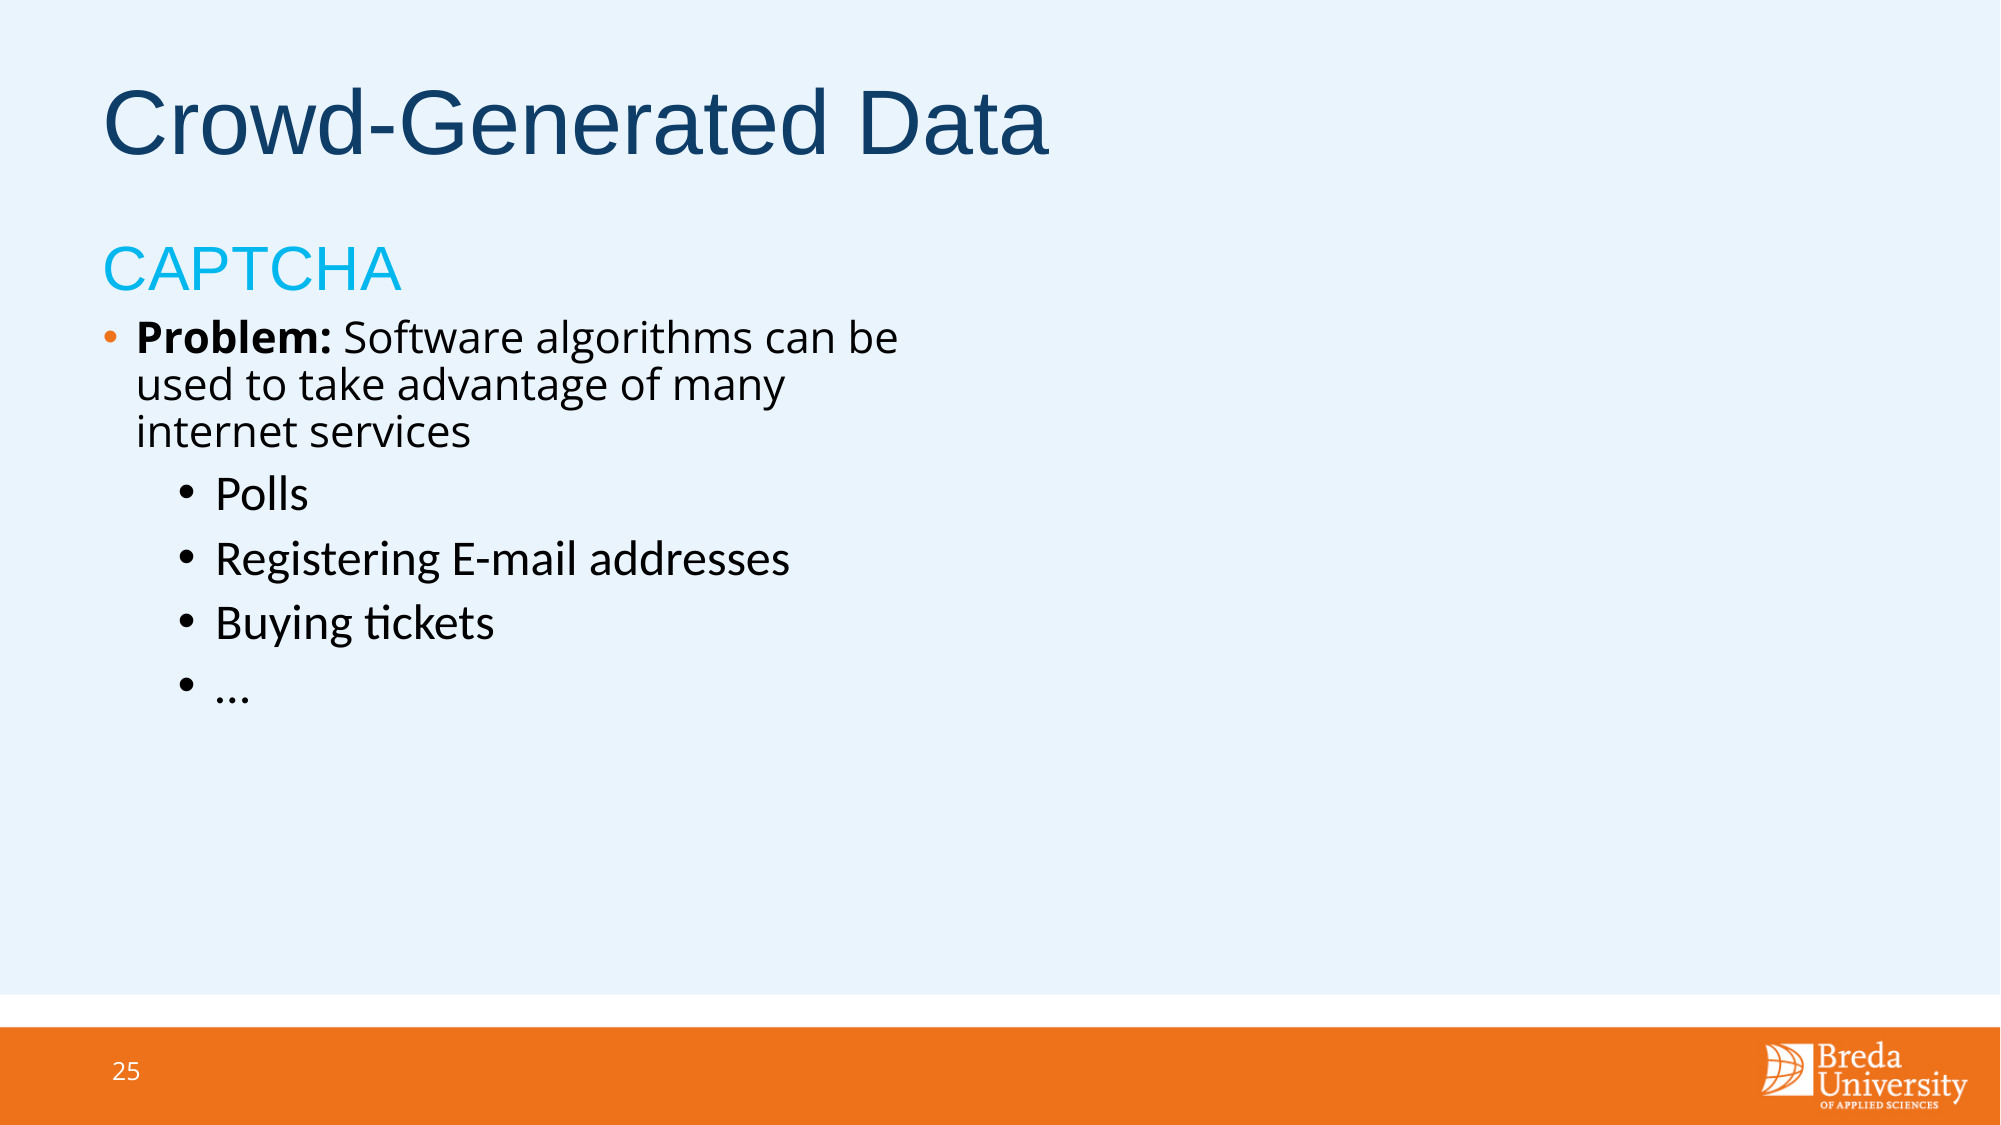

# Crowd-Generated Data
CAPTCHA
Problem: Software algorithms can be used to take advantage of many internet services
Polls
Registering E-mail addresses
Buying tickets
…

25